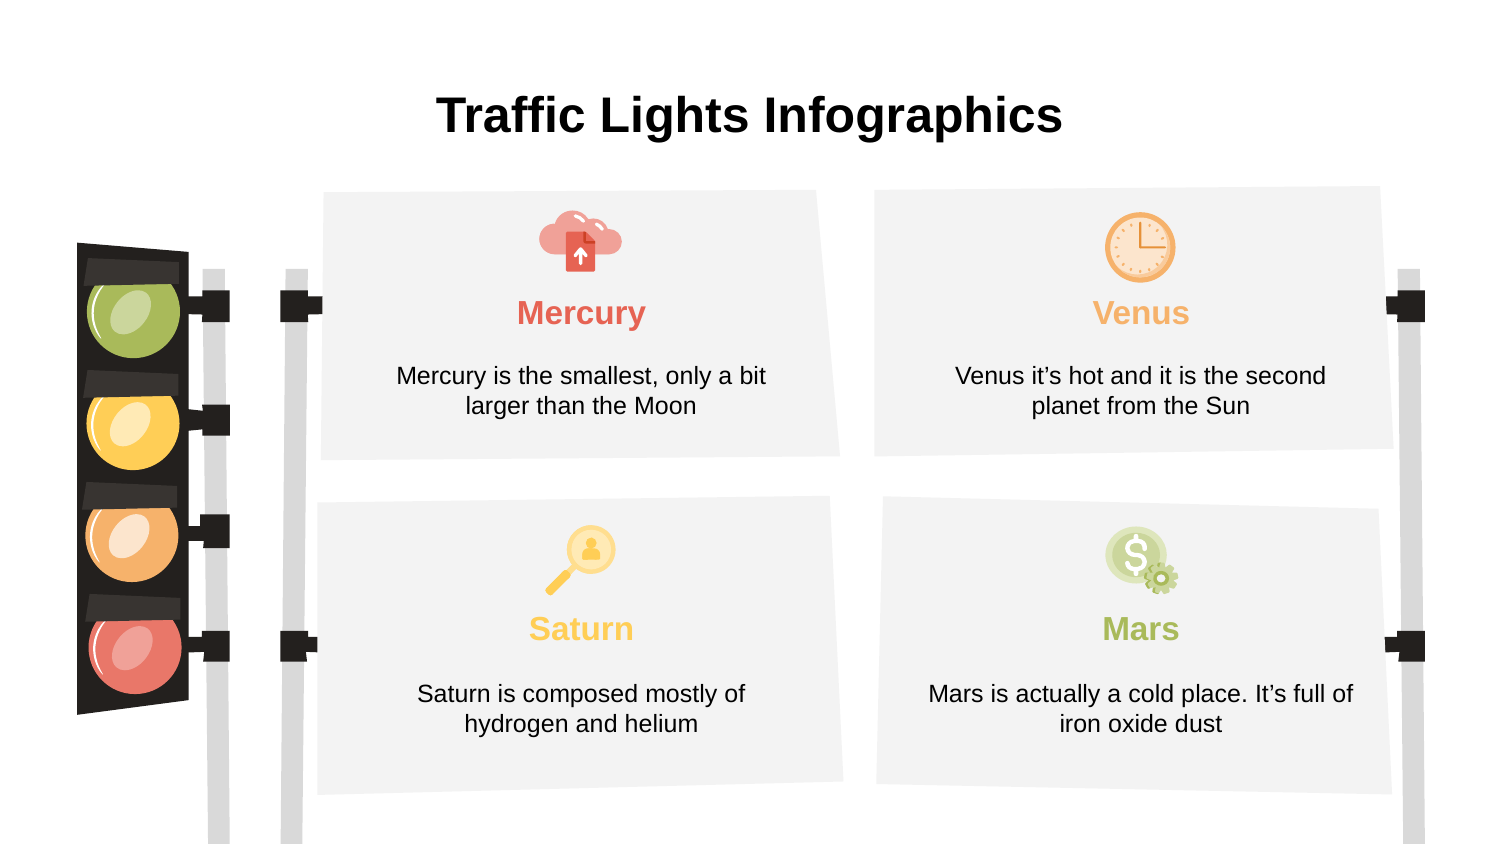

# Traffic Lights Infographics

Venus
Mercury
Mercury is the smallest, only a bit larger than the Moon
Venus it’s hot and it is the second planet from the Sun

Saturn
Mars
Saturn is composed mostly of hydrogen and helium
Mars is actually a cold place. It’s full of iron oxide dust